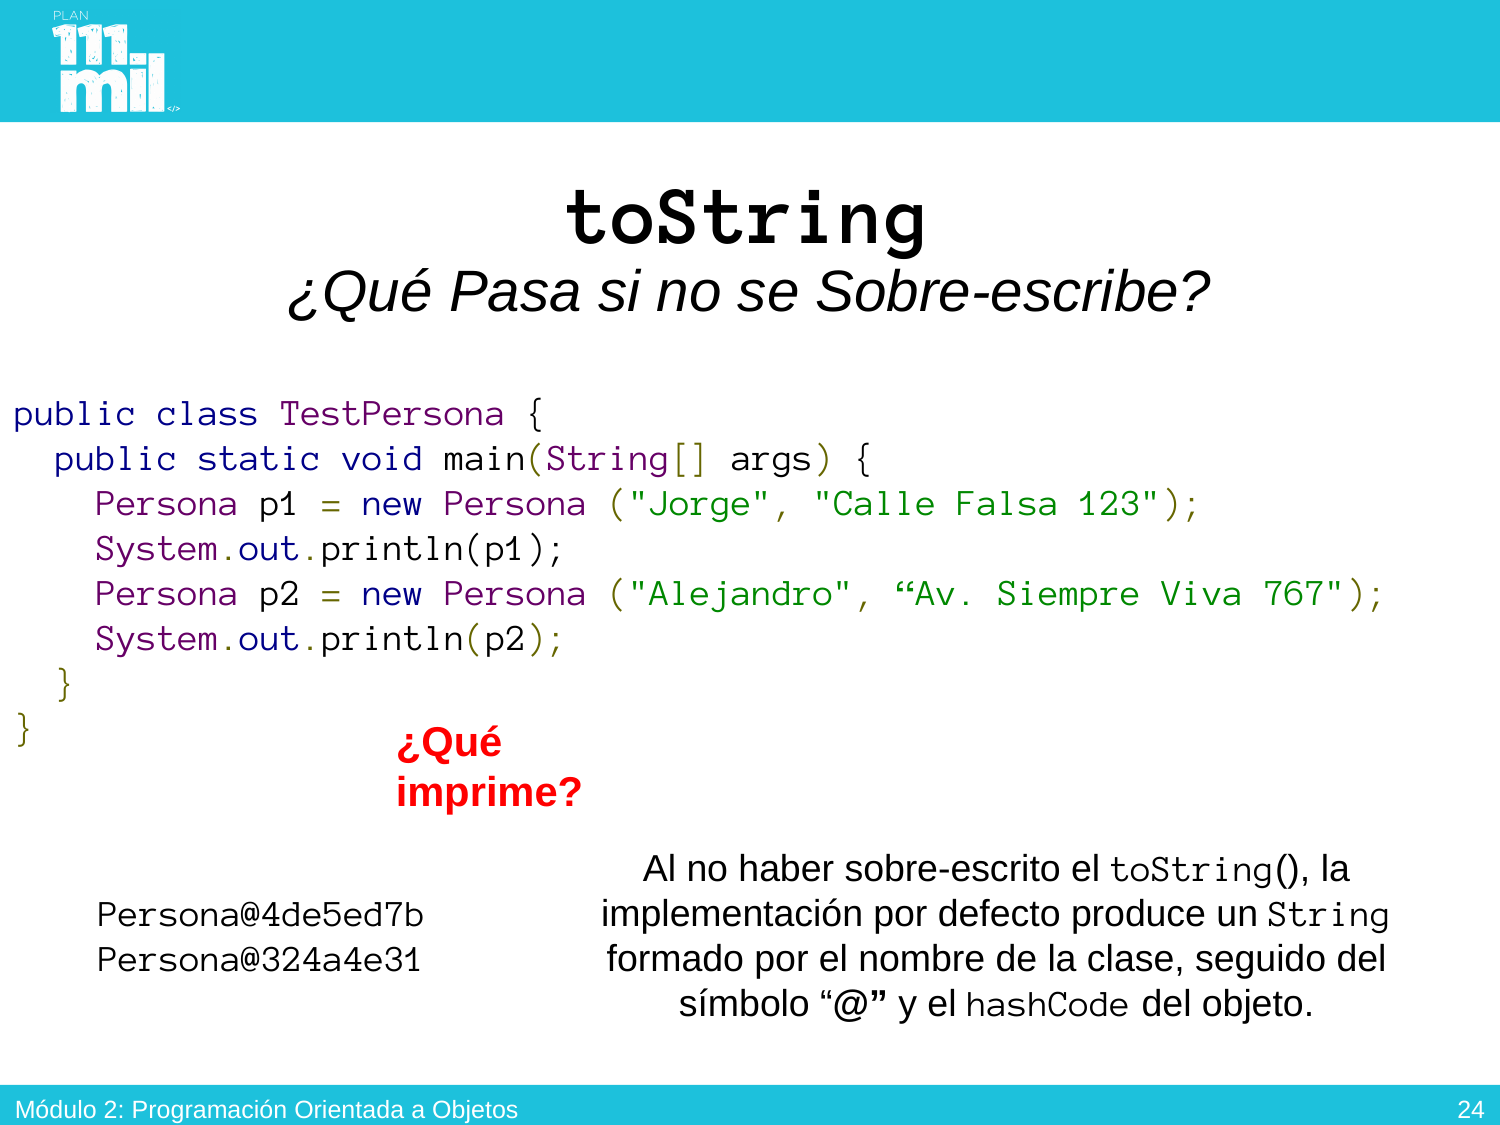

# toString ¿Qué Pasa si no se Sobre-escribe?
public class TestPersona {
  public static void main(String[] args) {
    Persona p1 = new Persona ("Jorge", "Calle Falsa 123");
    System.out.println(p1);
    Persona p2 = new Persona ("Alejandro", “Av. Siempre Viva 767");
    System.out.println(p2);
  }
}
¿Qué imprime?
Al no haber sobre-escrito el toString(), la implementación por defecto produce un String formado por el nombre de la clase, seguido del símbolo “@” y el hashCode del objeto.
Persona@4de5ed7b
Persona@324a4e31
24
Módulo 2: Programación Orientada a Objetos